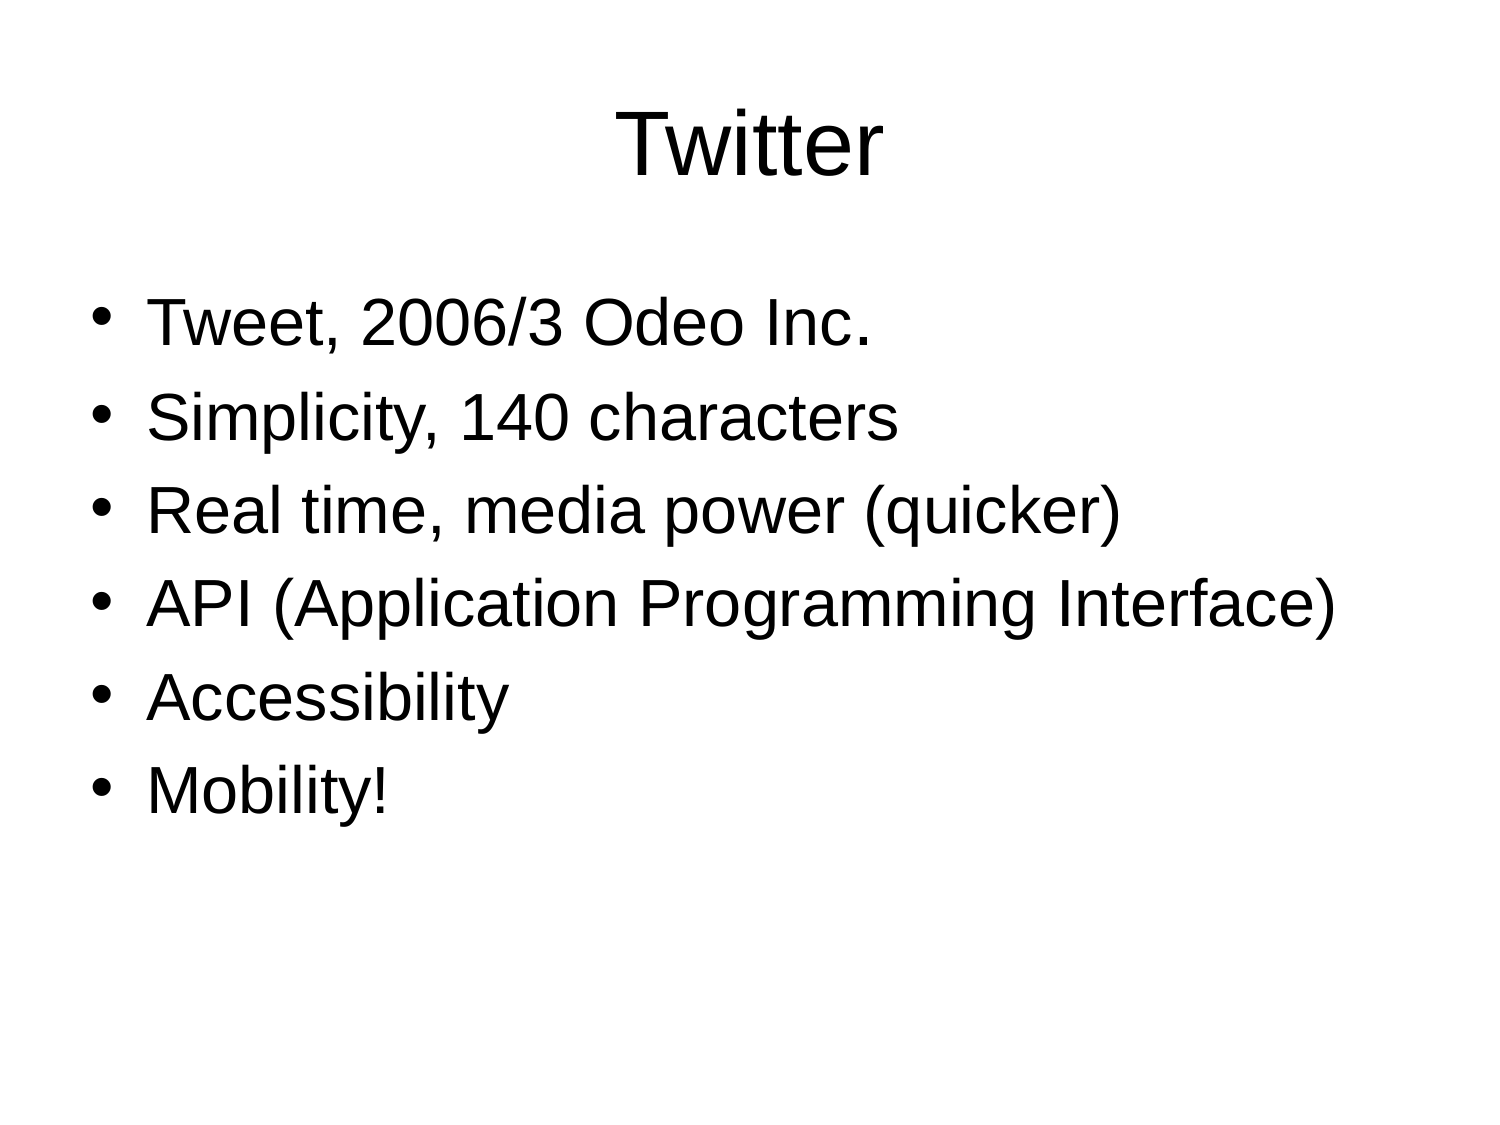

# Twitter
Tweet, 2006/3 Odeo Inc.
Simplicity, 140 characters
Real time, media power (quicker)
API (Application Programming Interface)
Accessibility
Mobility!